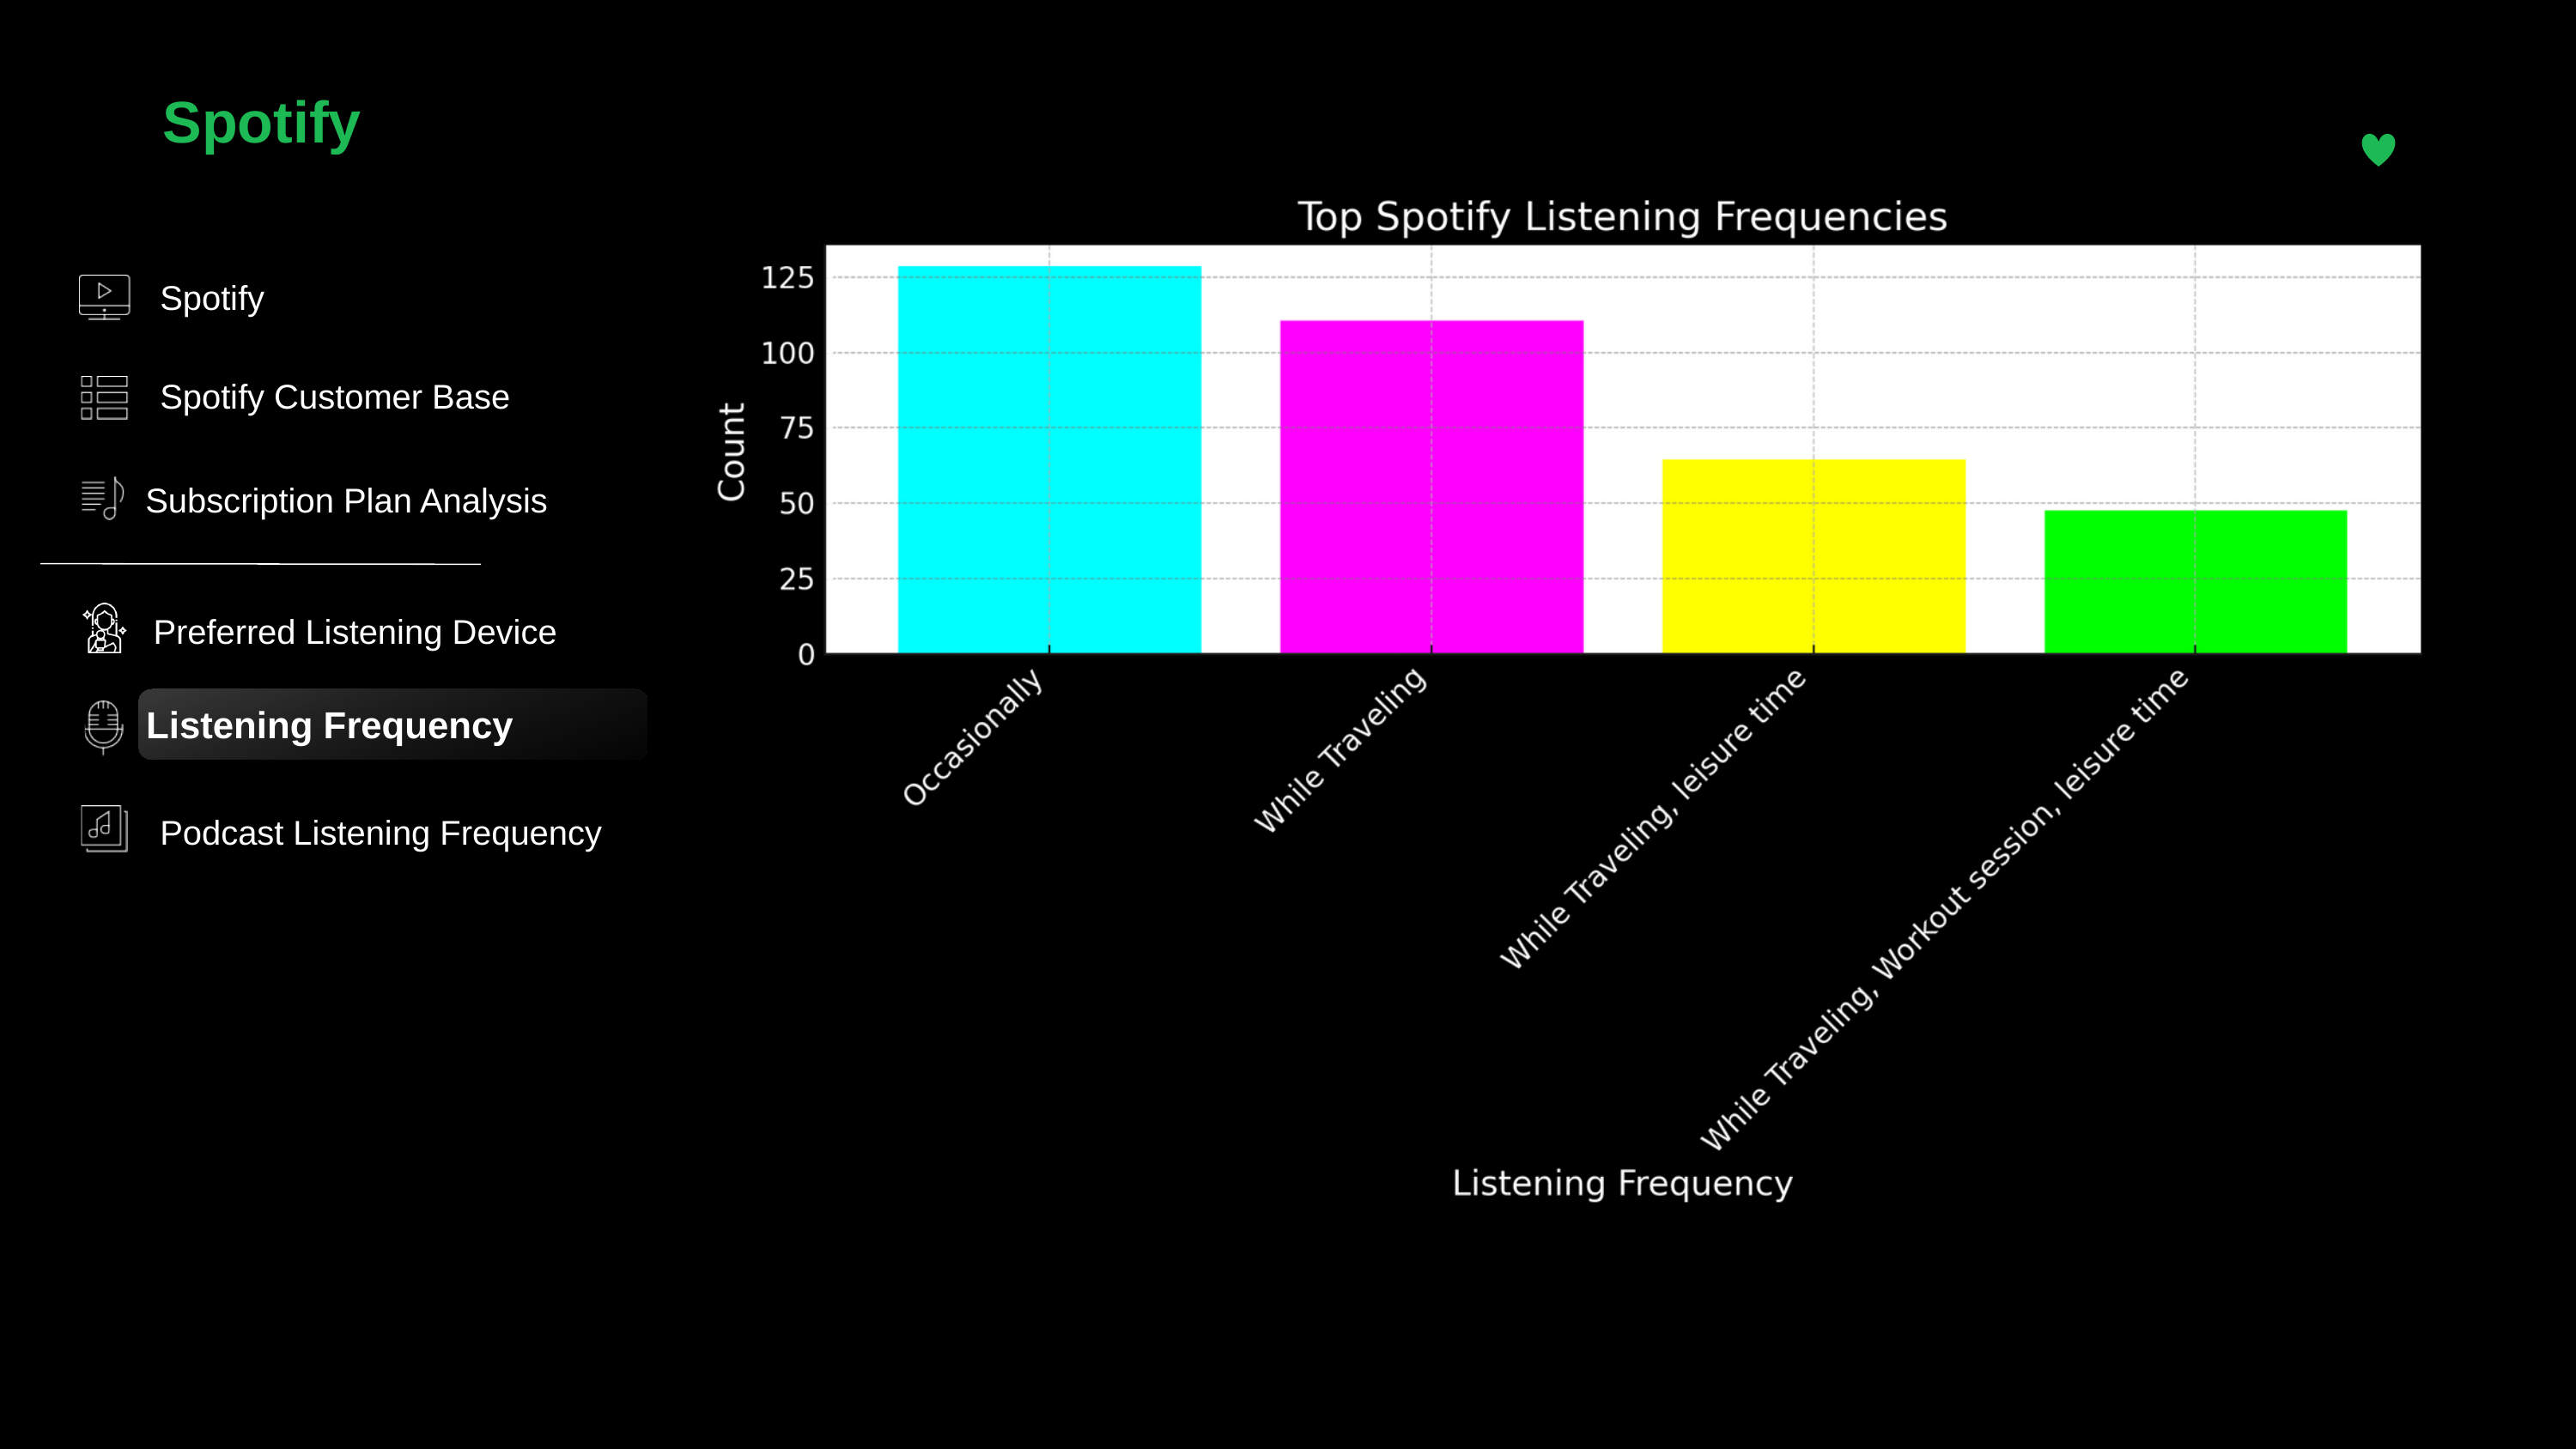

Spotify

Spotify
Spotify Customer Base

Subscription Plan Analysis

Preferred Listening Device

Listening Frequency

Podcast Listening Frequency